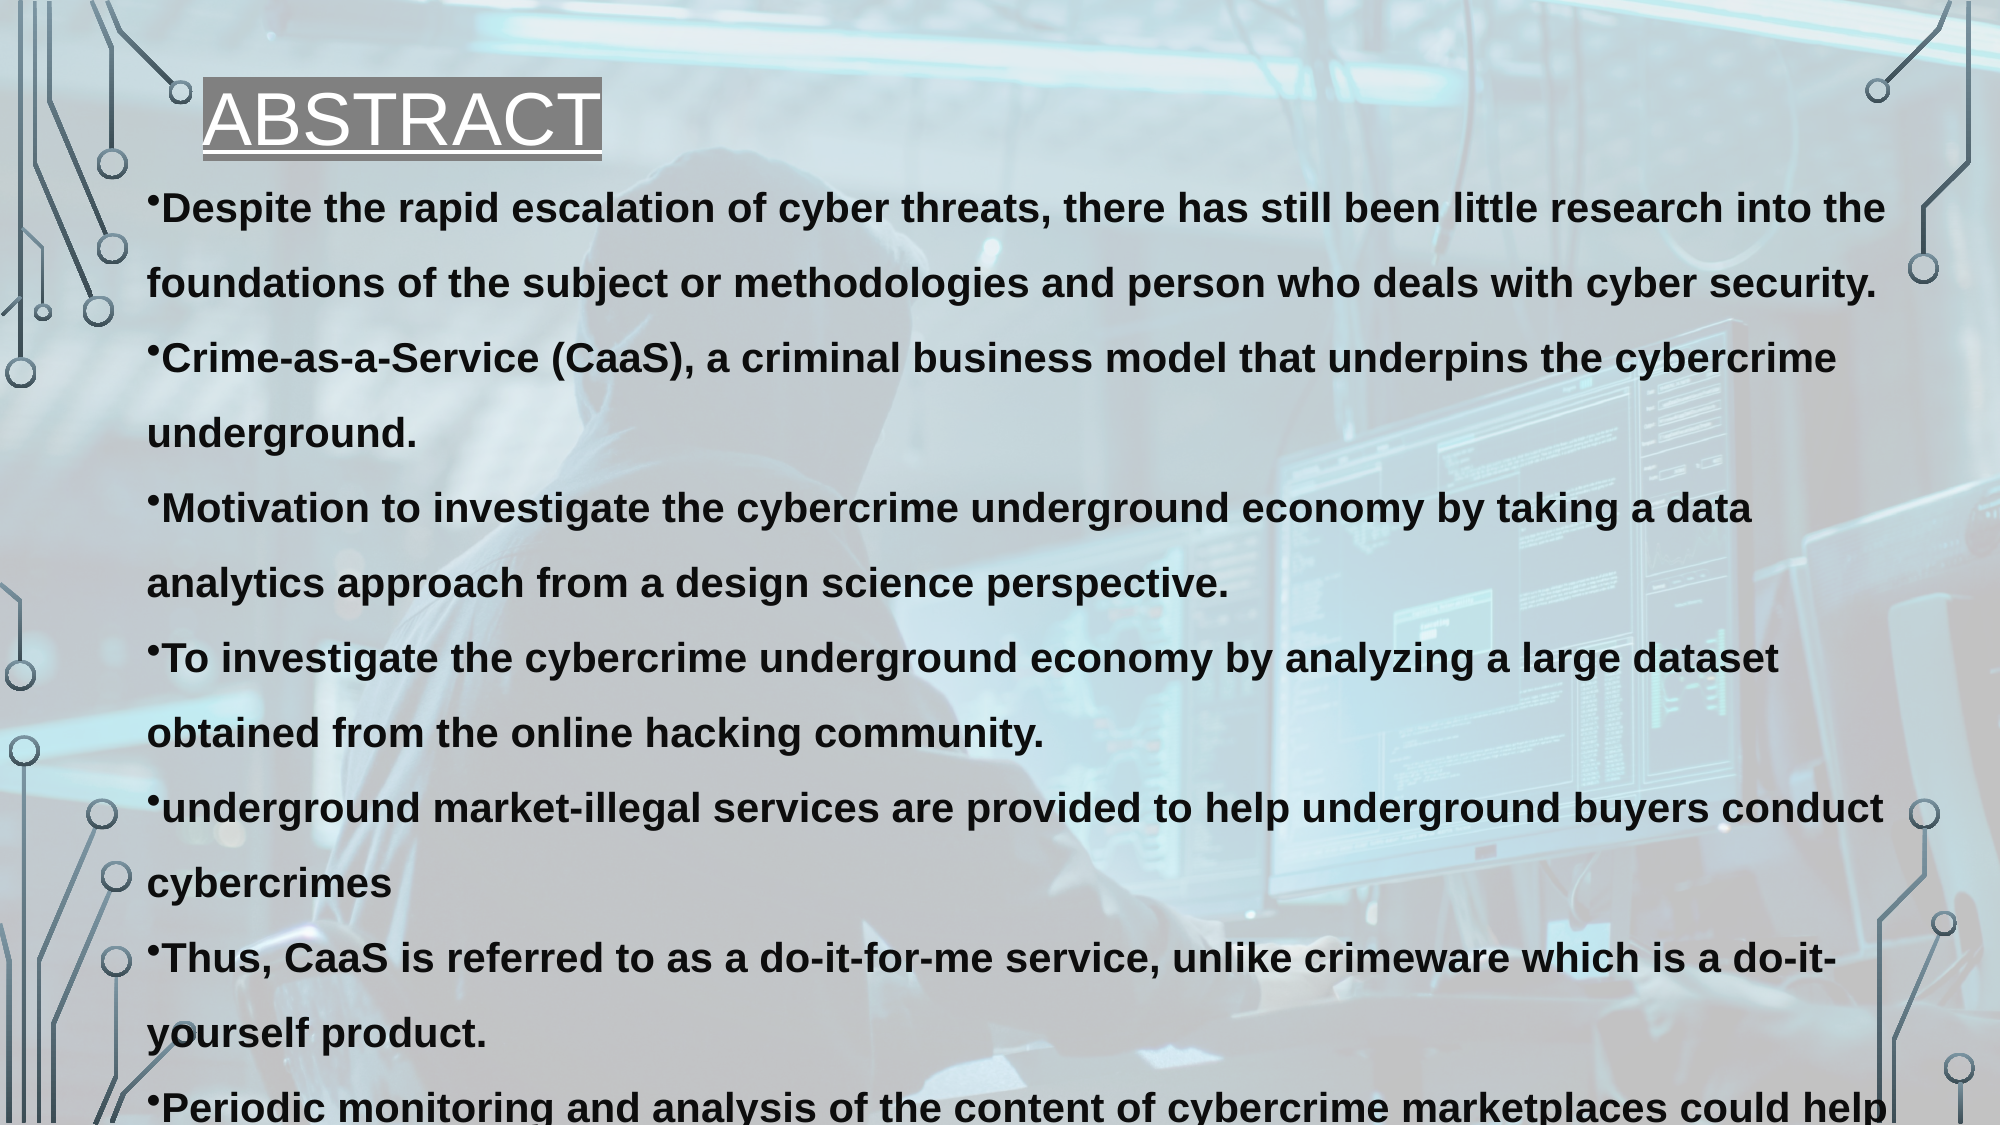

# ABSTRACT
Despite the rapid escalation of cyber threats, there has still been little research into the foundations of the subject or methodologies and person who deals with cyber security.
Crime-as-a-Service (CaaS), a criminal business model that underpins the cybercrime underground.
Motivation to investigate the cybercrime underground economy by taking a data analytics approach from a design science perspective.
To investigate the cybercrime underground economy by analyzing a large dataset obtained from the online hacking community.
underground market-illegal services are provided to help underground buyers conduct cybercrimes
Thus, CaaS is referred to as a do-it-for-me service, unlike crimeware which is a do-it-yourself product.
Periodic monitoring and analysis of the content of cybercrime marketplaces could help predict future cyber threats.